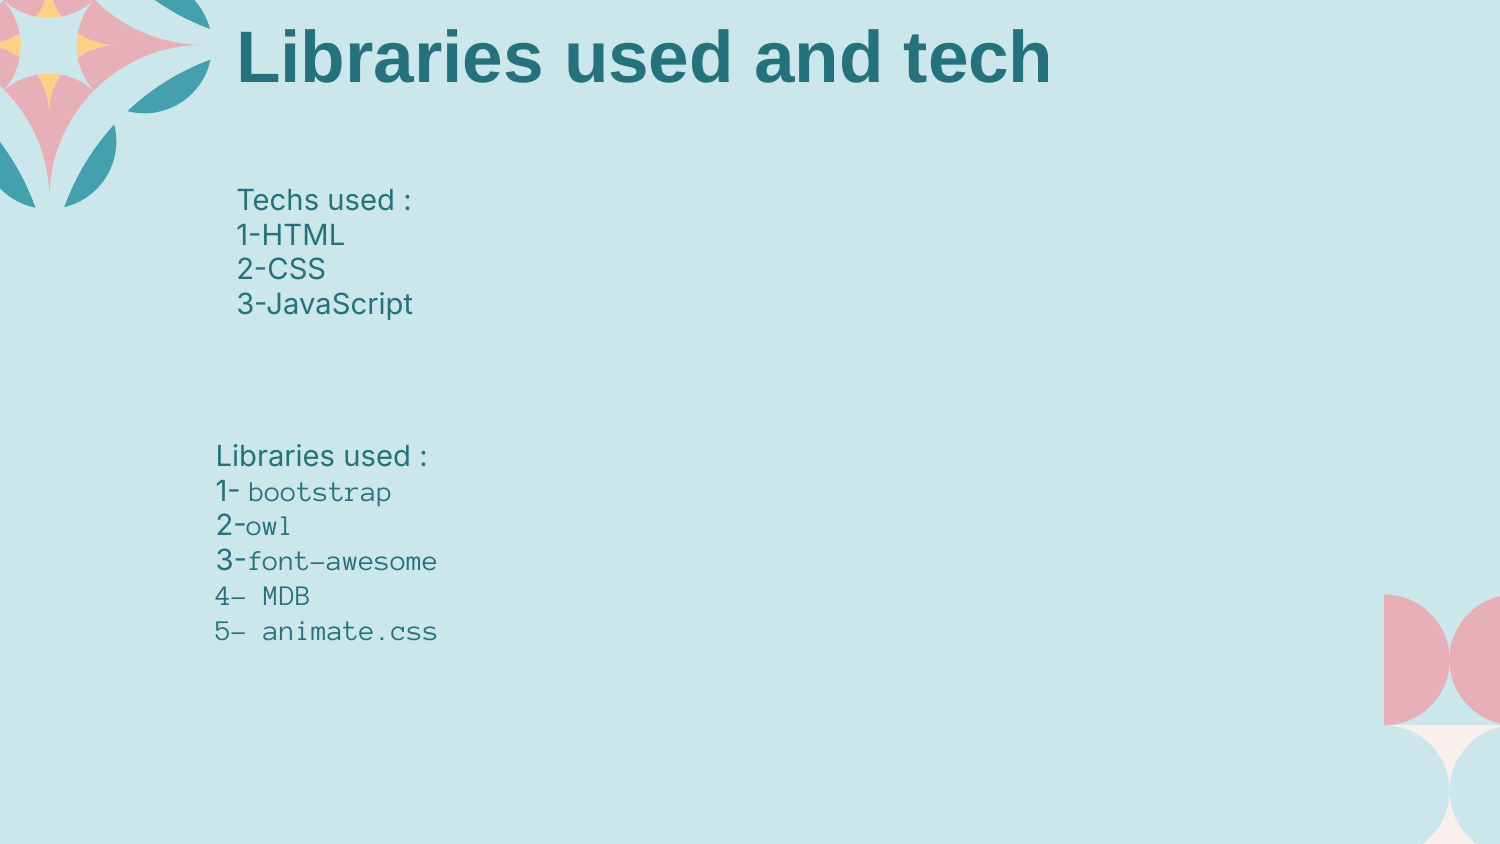

# Libraries used and tech
Techs used :
1-HTML
2-CSS
3-JavaScript
Libraries used :
1- bootstrap
2-owl
3-font-awesome
4- MDB
5- animate.css